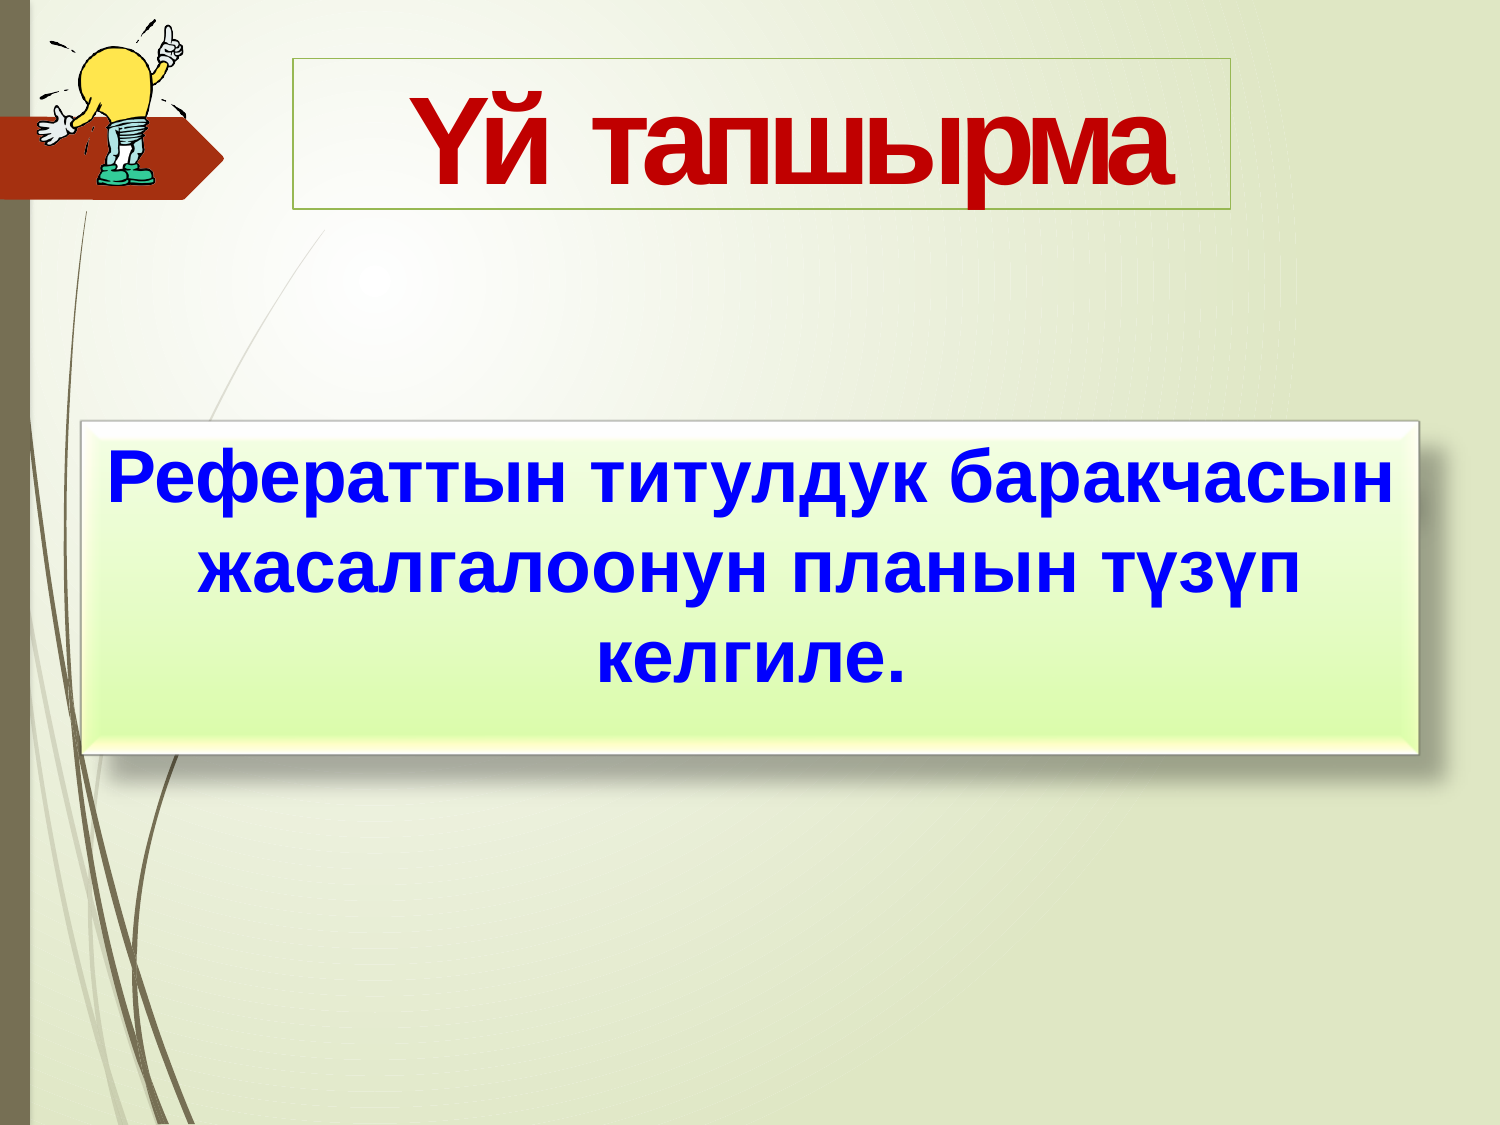

Υй тапшырма

Рефераттын титулдук баракчасын  жасалгалоонун планын түзүп  келгиле.